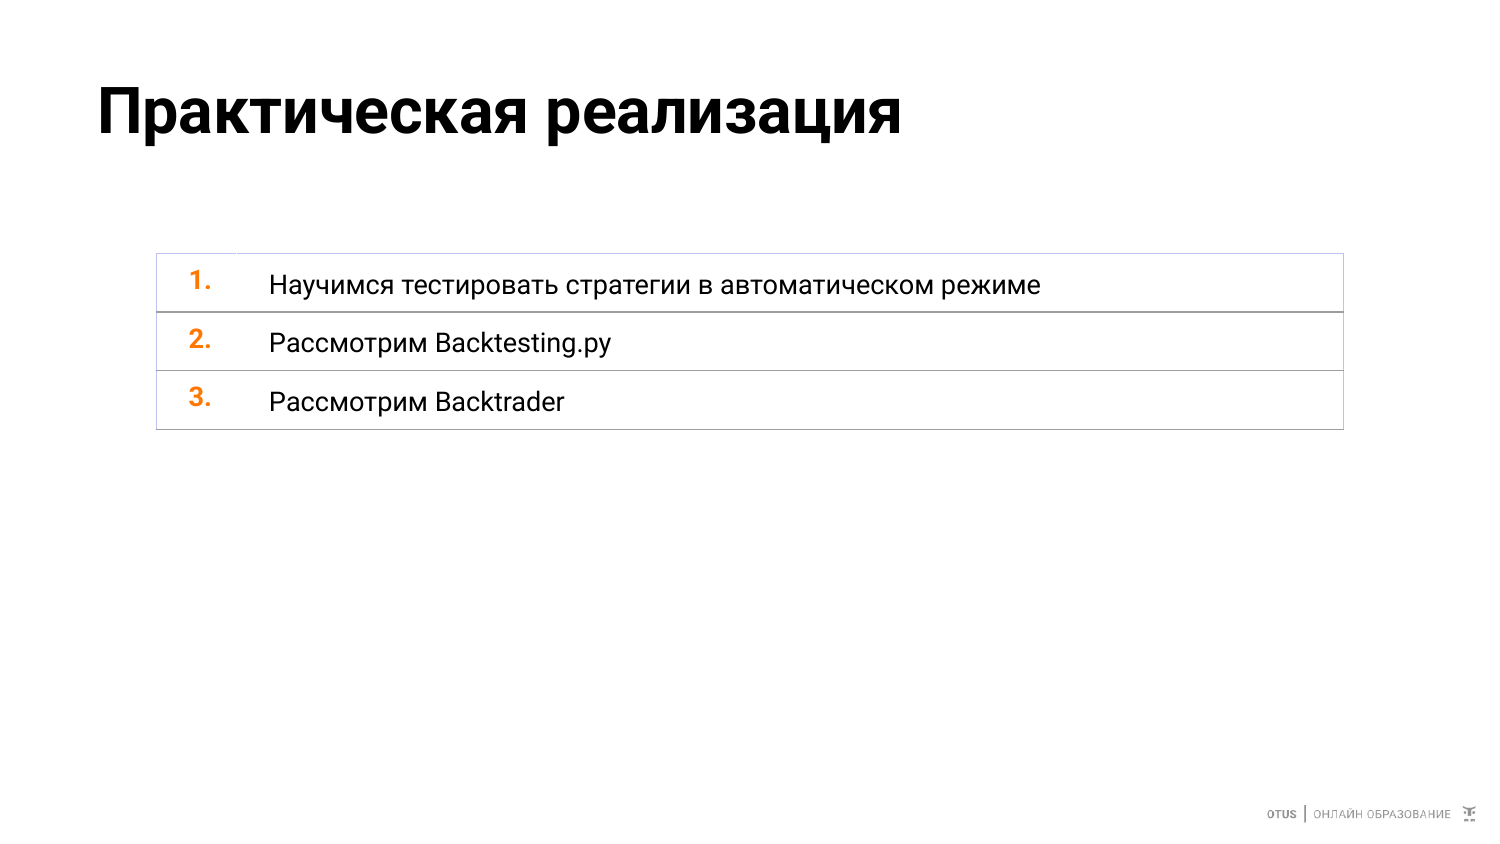

# Практическая реализация

| 1. | Научимся тестировать стратегии в автоматическом режиме |
| --- | --- |
| 2. | Рассмотрим Backtesting.py |
| 3. | Рассмотрим Backtrader |